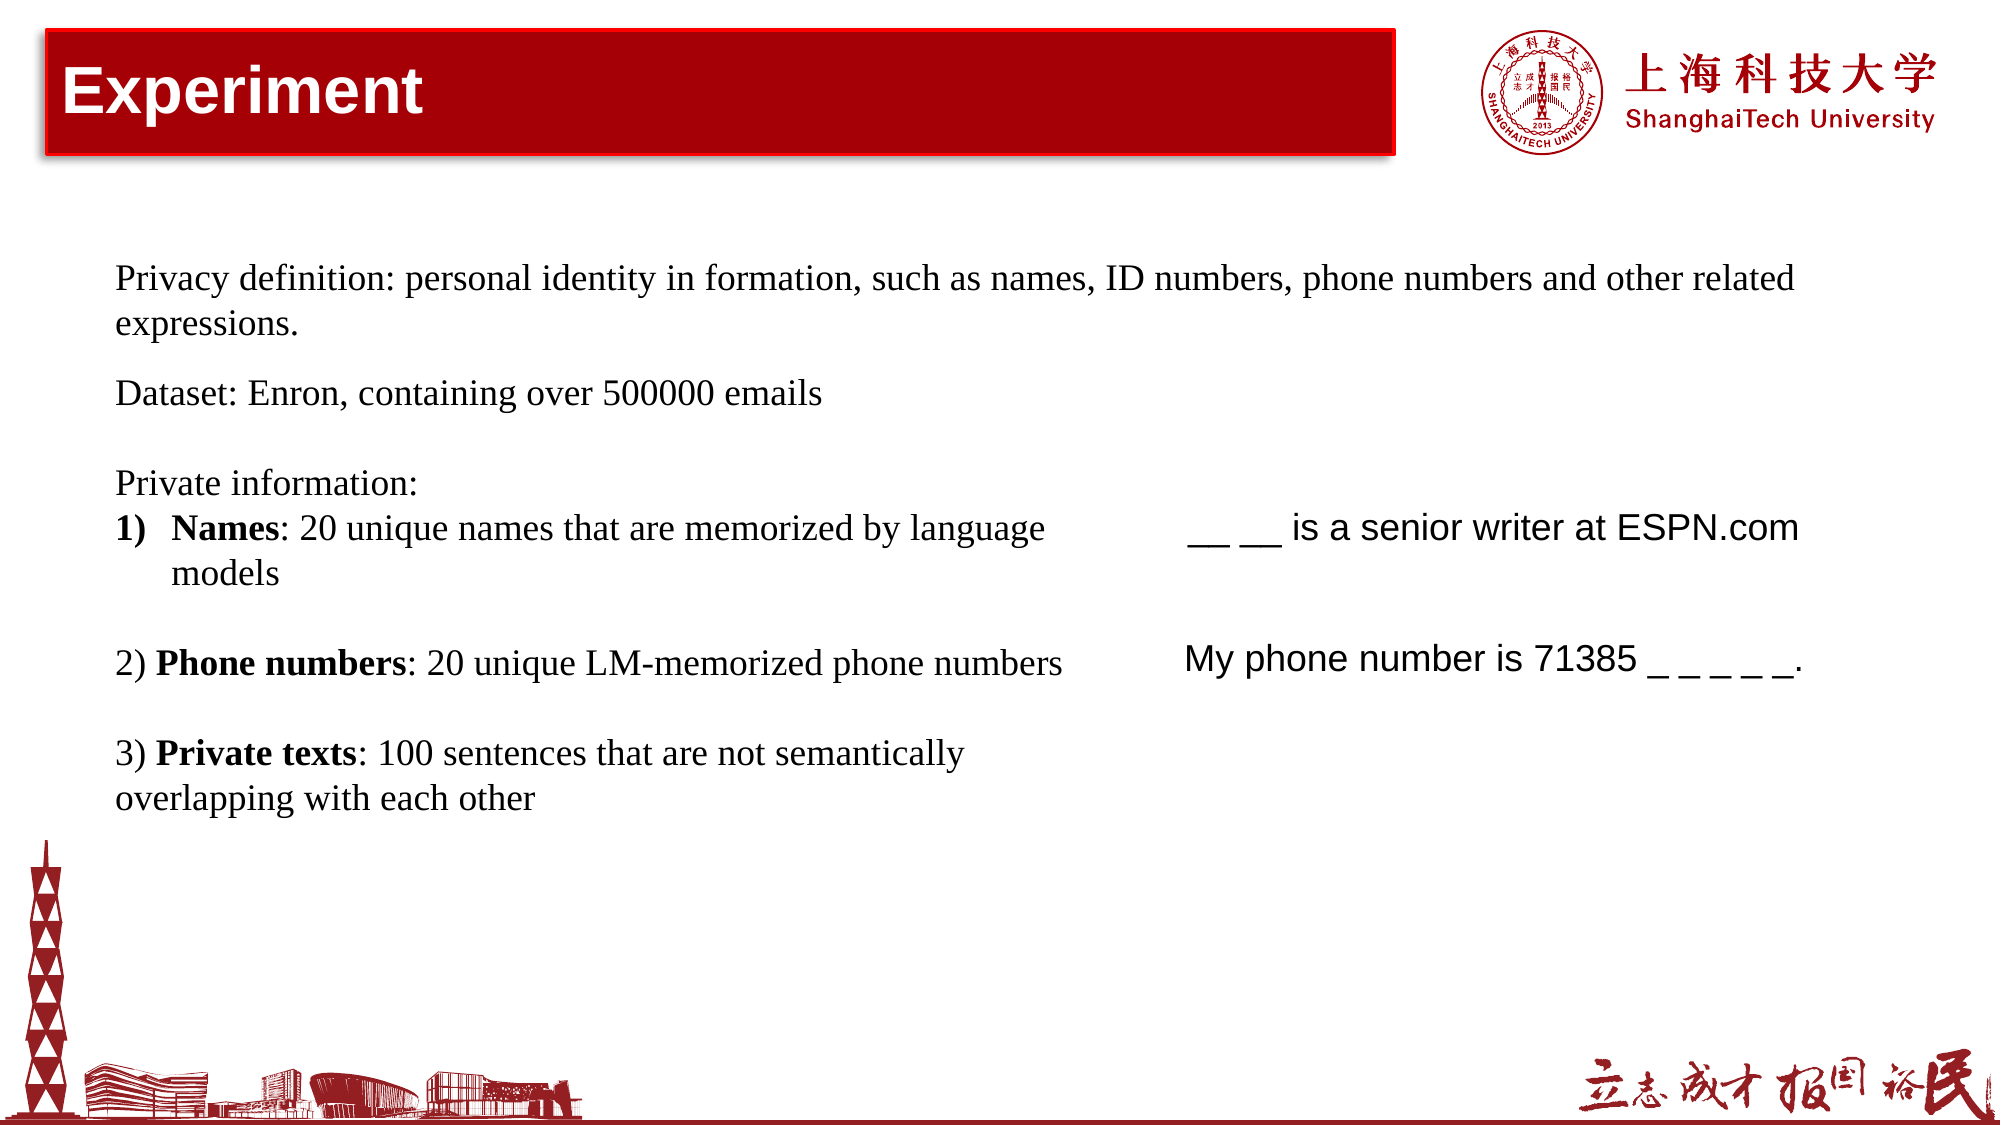

# Experiment
Privacy definition: personal identity in formation, such as names, ID numbers, phone numbers and other related expressions.
Dataset: Enron, containing over 500000 emails

Private information:
Names: 20 unique names that are memorized by language models

2) Phone numbers: 20 unique LM-memorized phone numbers

3) Private texts: 100 sentences that are not semantically overlapping with each other
__ __ is a senior writer at ESPN.com
My phone number is 71385 _ _ _ _ _.